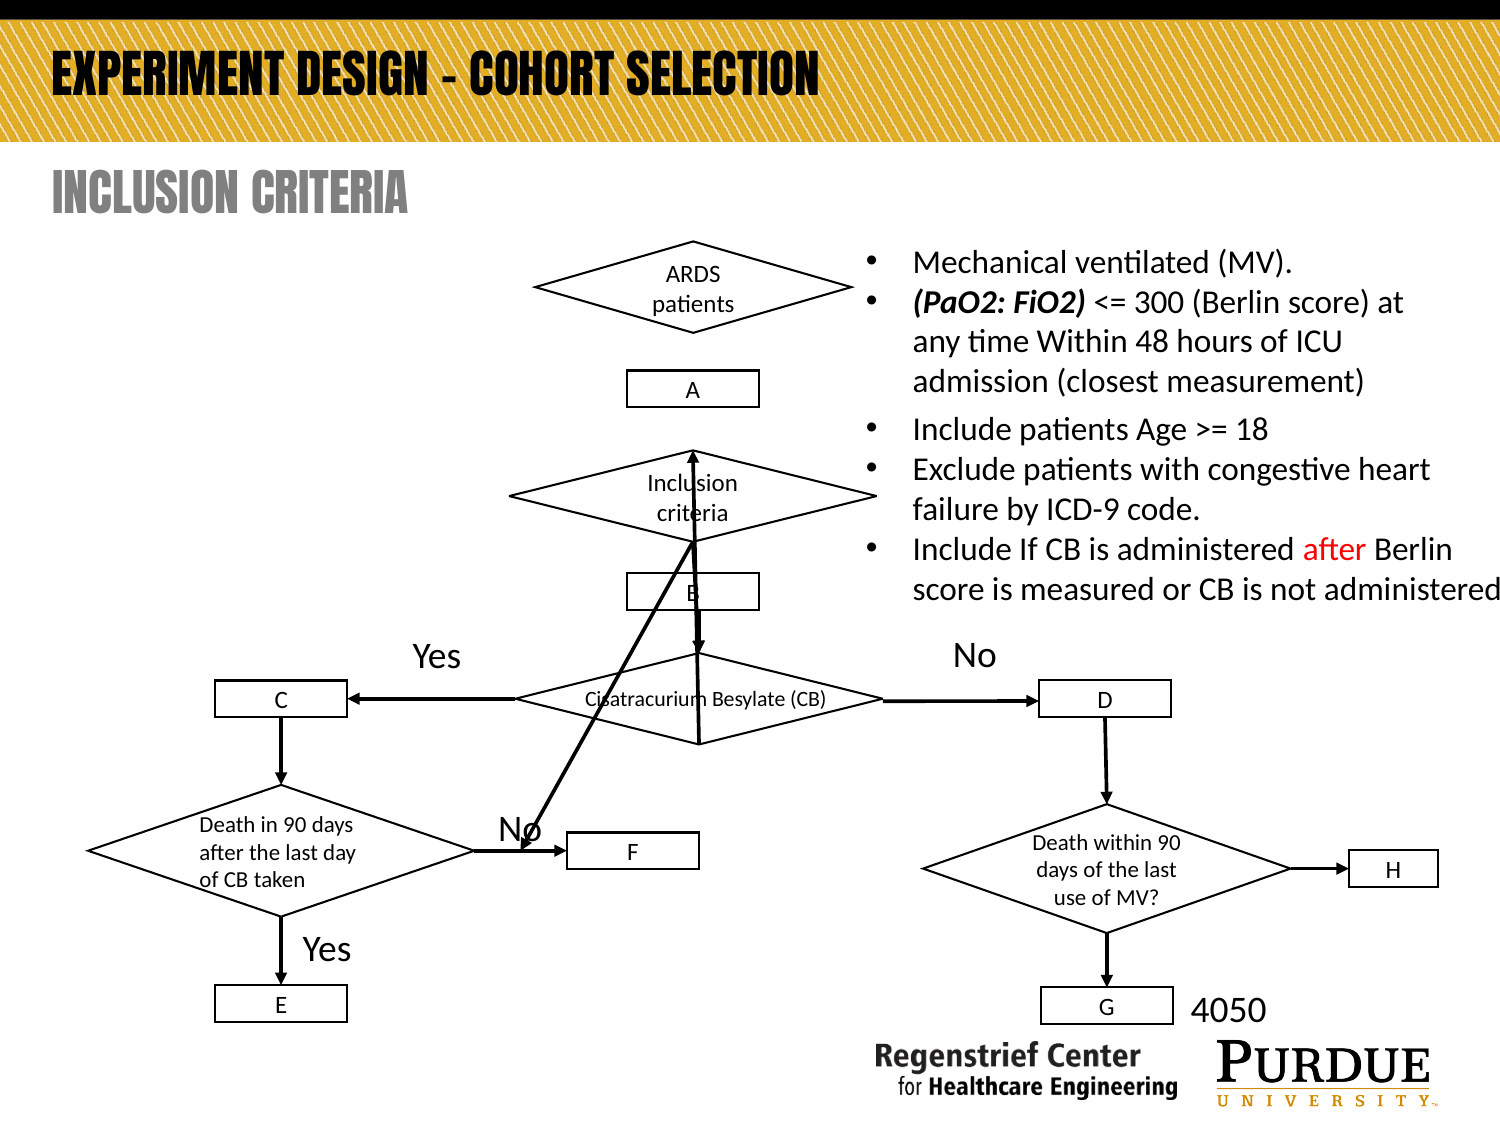

Experiment design – cohort selection
Inclusion criteria

Mechanical ventilated (MV).
(PaO2: FiO2) <= 300 (Berlin score) at any time Within 48 hours of ICU admission (closest measurement)
ARDS patients
A
Include patients Age >= 18
Exclude patients with congestive heart failure by ICD-9 code.
Include If CB is administered after Berlin score is measured or CB is not administered
Inclusion criteria
B
No
Yes

Cisatracurium Besylate (CB)
D
C
Death in 90 days after the last day of CB taken
No
Death within 90 days of the last use of MV?
F
H
Yes
4050
E
G